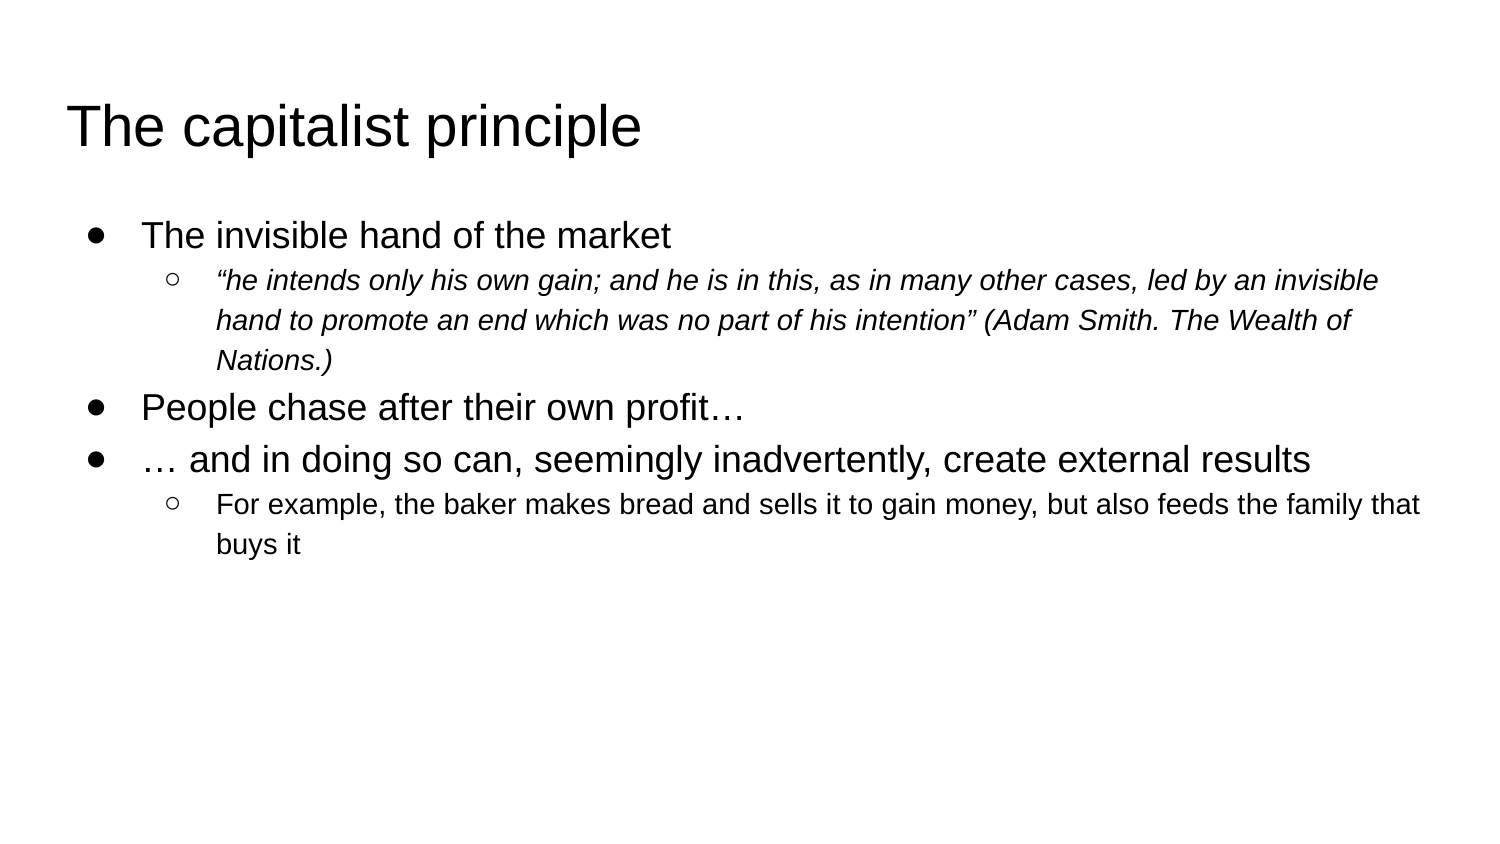

# The capitalist principle
The invisible hand of the market
“he intends only his own gain; and he is in this, as in many other cases, led by an invisible hand to promote an end which was no part of his intention” (Adam Smith. The Wealth of Nations.)
People chase after their own profit…
… and in doing so can, seemingly inadvertently, create external results
For example, the baker makes bread and sells it to gain money, but also feeds the family that buys it